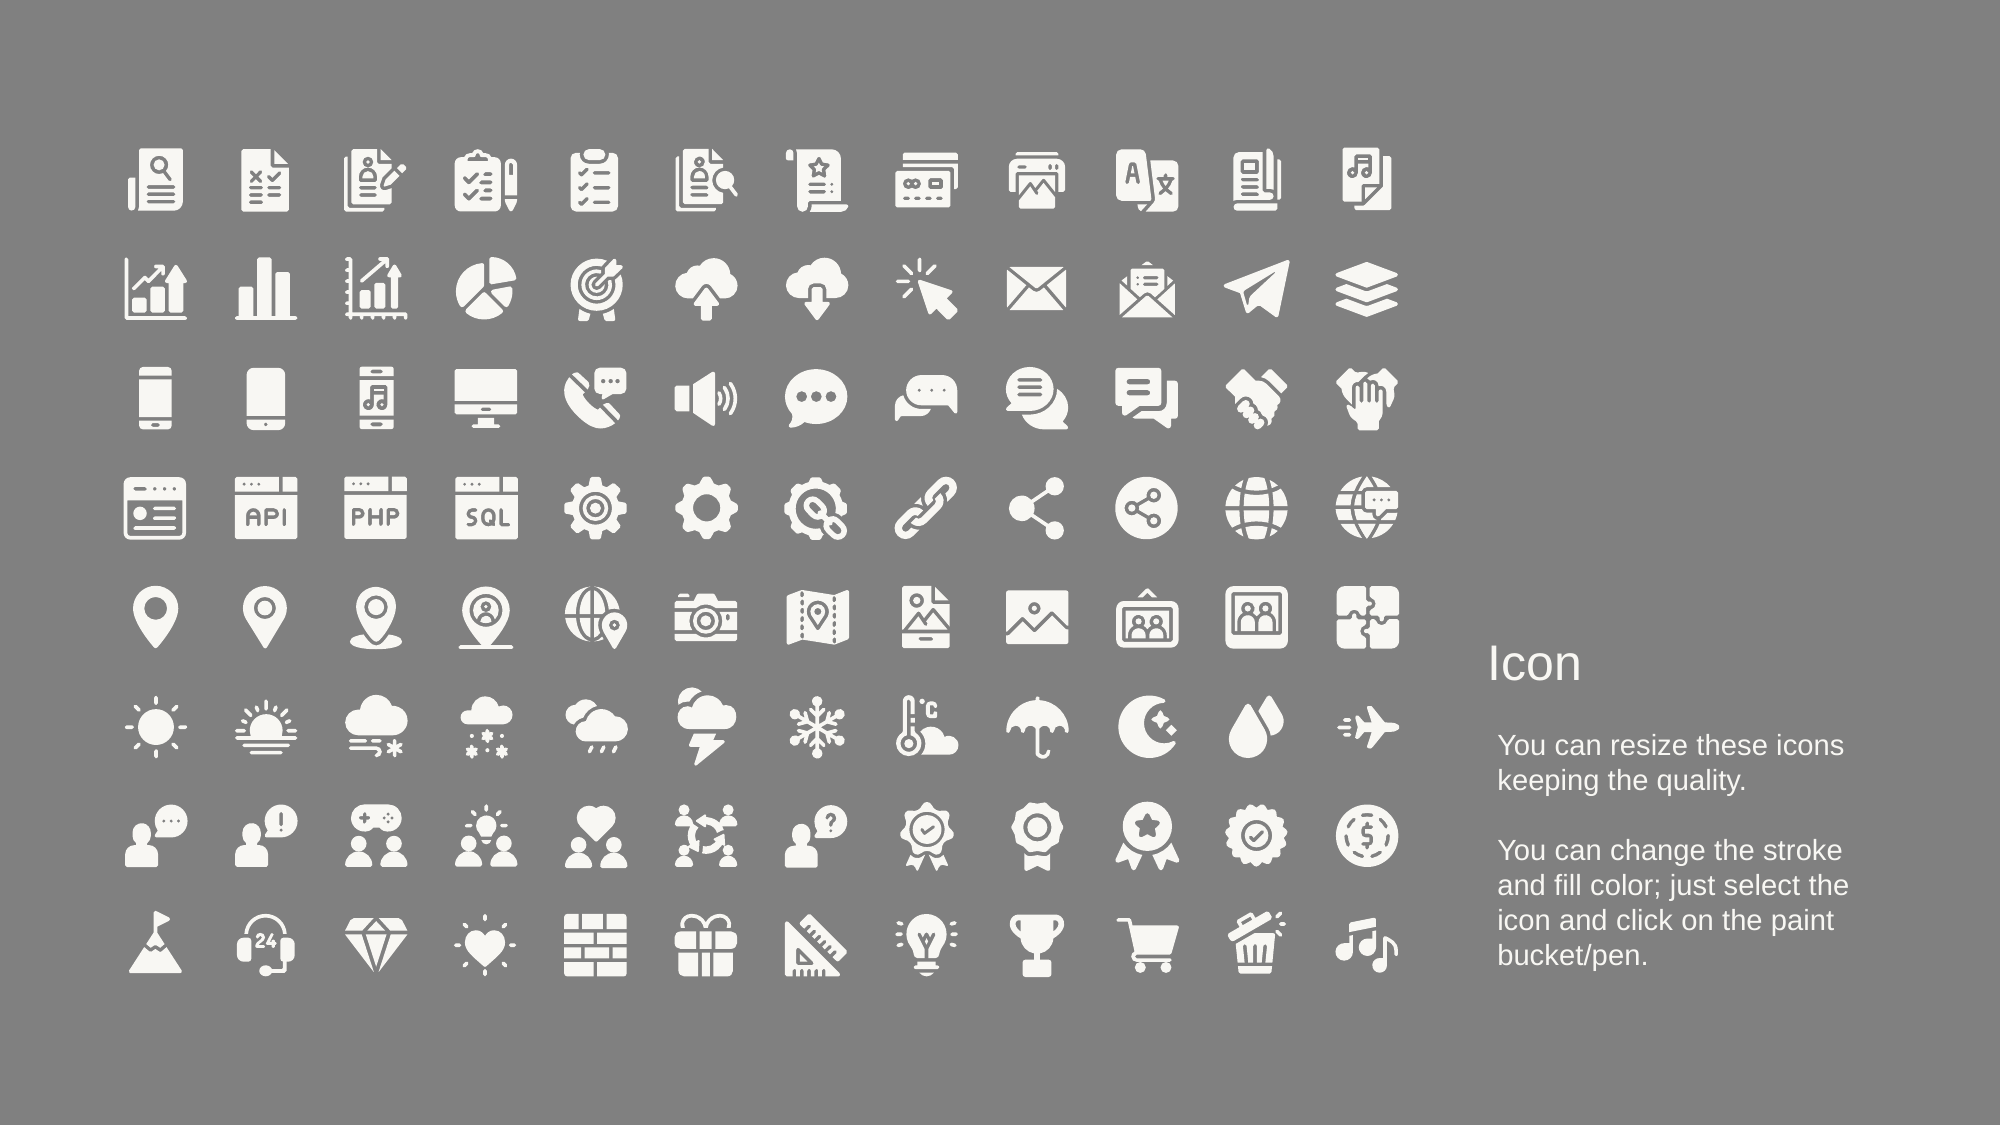

Icon

You can resize these icons keeping the quality.

You can change the stroke and fill color; just select the icon and click on the paint bucket/pen.